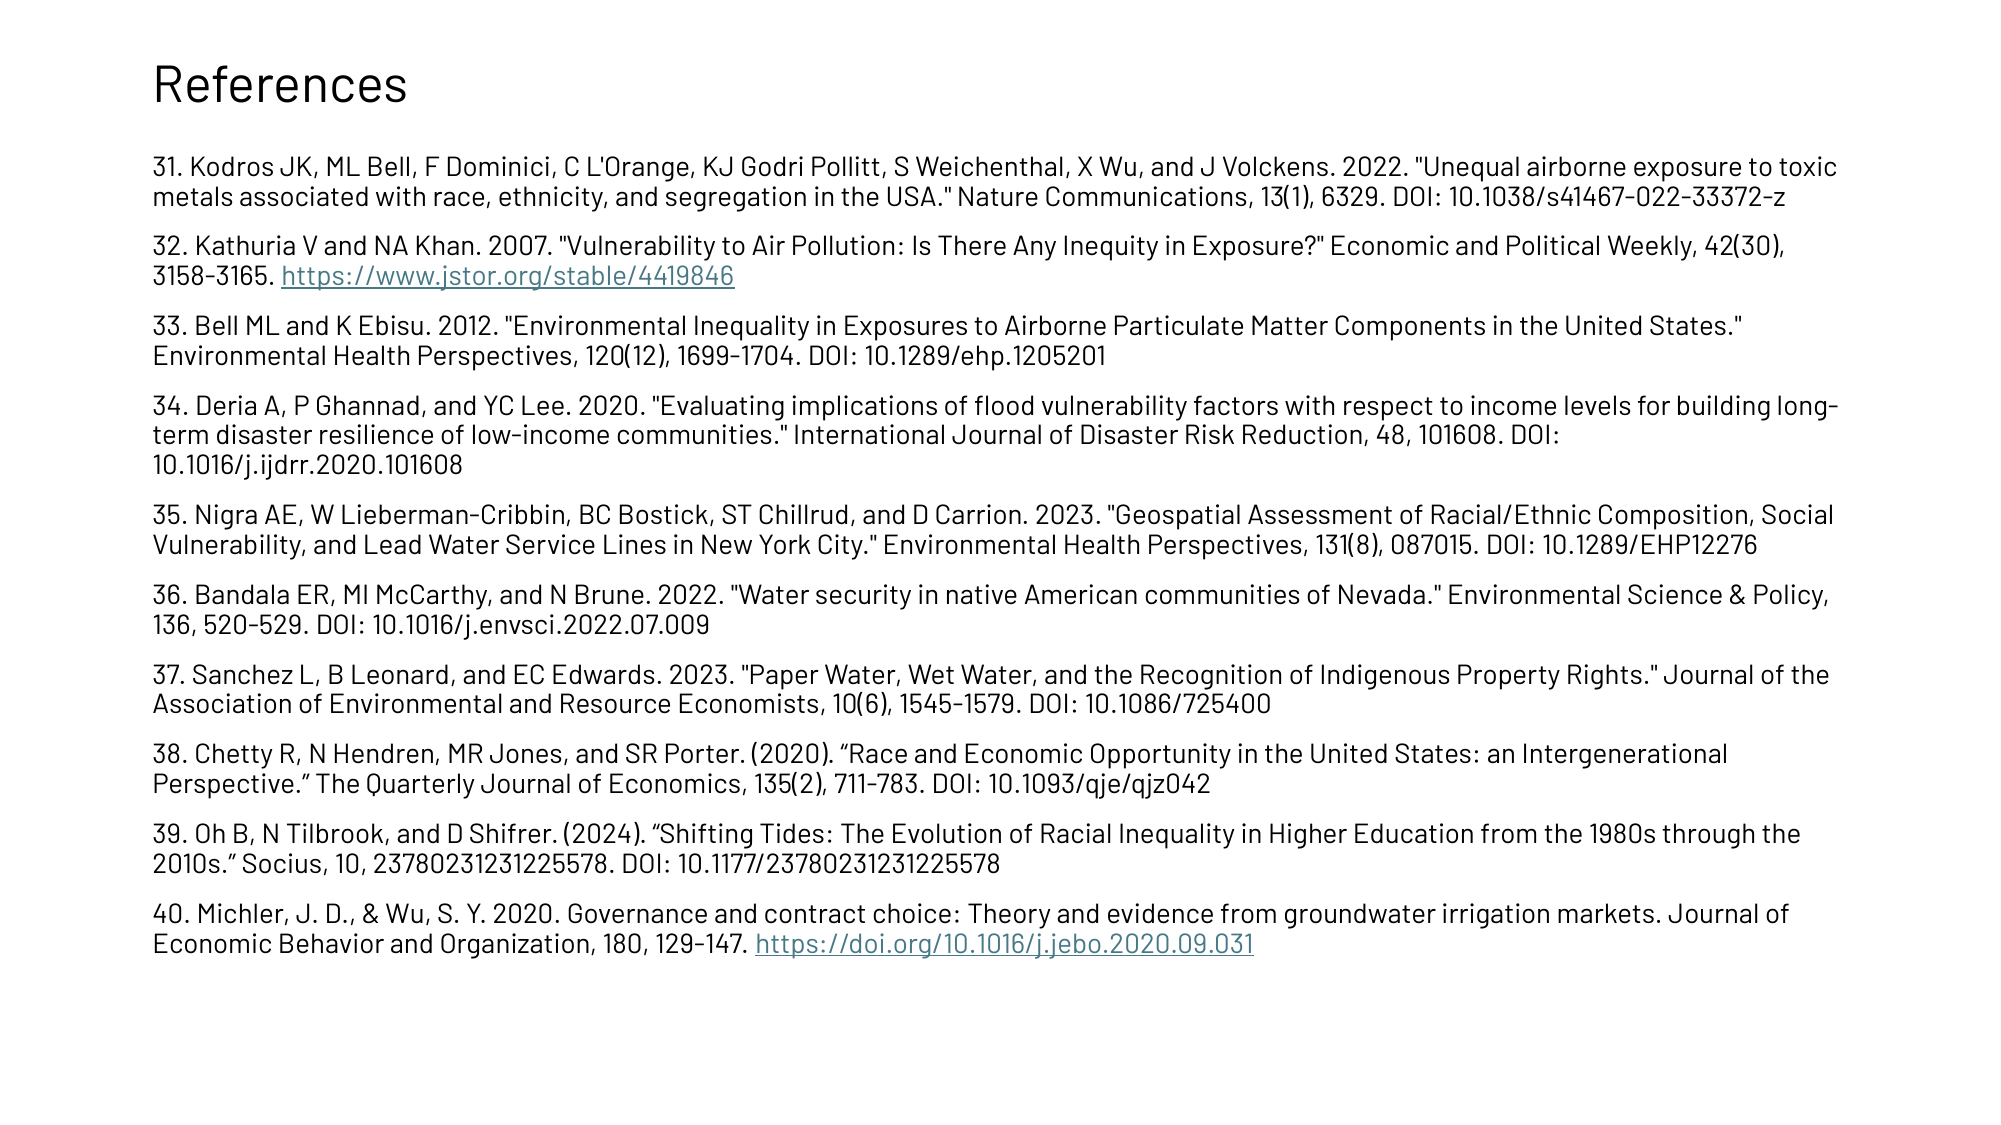

# References
31. Kodros JK, ML Bell, F Dominici, C L'Orange, KJ Godri Pollitt, S Weichenthal, X Wu, and J Volckens. 2022. "Unequal airborne exposure to toxic metals associated with race, ethnicity, and segregation in the USA." Nature Communications, 13(1), 6329. DOI: 10.1038/s41467-022-33372-z
32. Kathuria V and NA Khan. 2007. "Vulnerability to Air Pollution: Is There Any Inequity in Exposure?" Economic and Political Weekly, 42(30), 3158-3165. https://www.jstor.org/stable/4419846
33. Bell ML and K Ebisu. 2012. "Environmental Inequality in Exposures to Airborne Particulate Matter Components in the United States." Environmental Health Perspectives, 120(12), 1699-1704. DOI: 10.1289/ehp.1205201
34. Deria A, P Ghannad, and YC Lee. 2020. "Evaluating implications of flood vulnerability factors with respect to income levels for building long-term disaster resilience of low-income communities." International Journal of Disaster Risk Reduction, 48, 101608. DOI: 10.1016/j.ijdrr.2020.101608
35. Nigra AE, W Lieberman-Cribbin, BC Bostick, ST Chillrud, and D Carrion. 2023. "Geospatial Assessment of Racial/Ethnic Composition, Social Vulnerability, and Lead Water Service Lines in New York City." Environmental Health Perspectives, 131(8), 087015. DOI: 10.1289/EHP12276
36. Bandala ER, MI McCarthy, and N Brune. 2022. "Water security in native American communities of Nevada." Environmental Science & Policy, 136, 520-529. DOI: 10.1016/j.envsci.2022.07.009
37. Sanchez L, B Leonard, and EC Edwards. 2023. "Paper Water, Wet Water, and the Recognition of Indigenous Property Rights." Journal of the Association of Environmental and Resource Economists, 10(6), 1545-1579. DOI: 10.1086/725400
38. Chetty R, N Hendren, MR Jones, and SR Porter. (2020). “Race and Economic Opportunity in the United States: an Intergenerational Perspective.” The Quarterly Journal of Economics, 135(2), 711-783. DOI: 10.1093/qje/qjz042
39. Oh B, N Tilbrook, and D Shifrer. (2024). “Shifting Tides: The Evolution of Racial Inequality in Higher Education from the 1980s through the 2010s.” Socius, 10, 23780231231225578. DOI: 10.1177/23780231231225578
40. Michler, J. D., & Wu, S. Y. 2020. Governance and contract choice: Theory and evidence from groundwater irrigation markets. Journal of Economic Behavior and Organization, 180, 129-147. https://doi.org/10.1016/j.jebo.2020.09.031